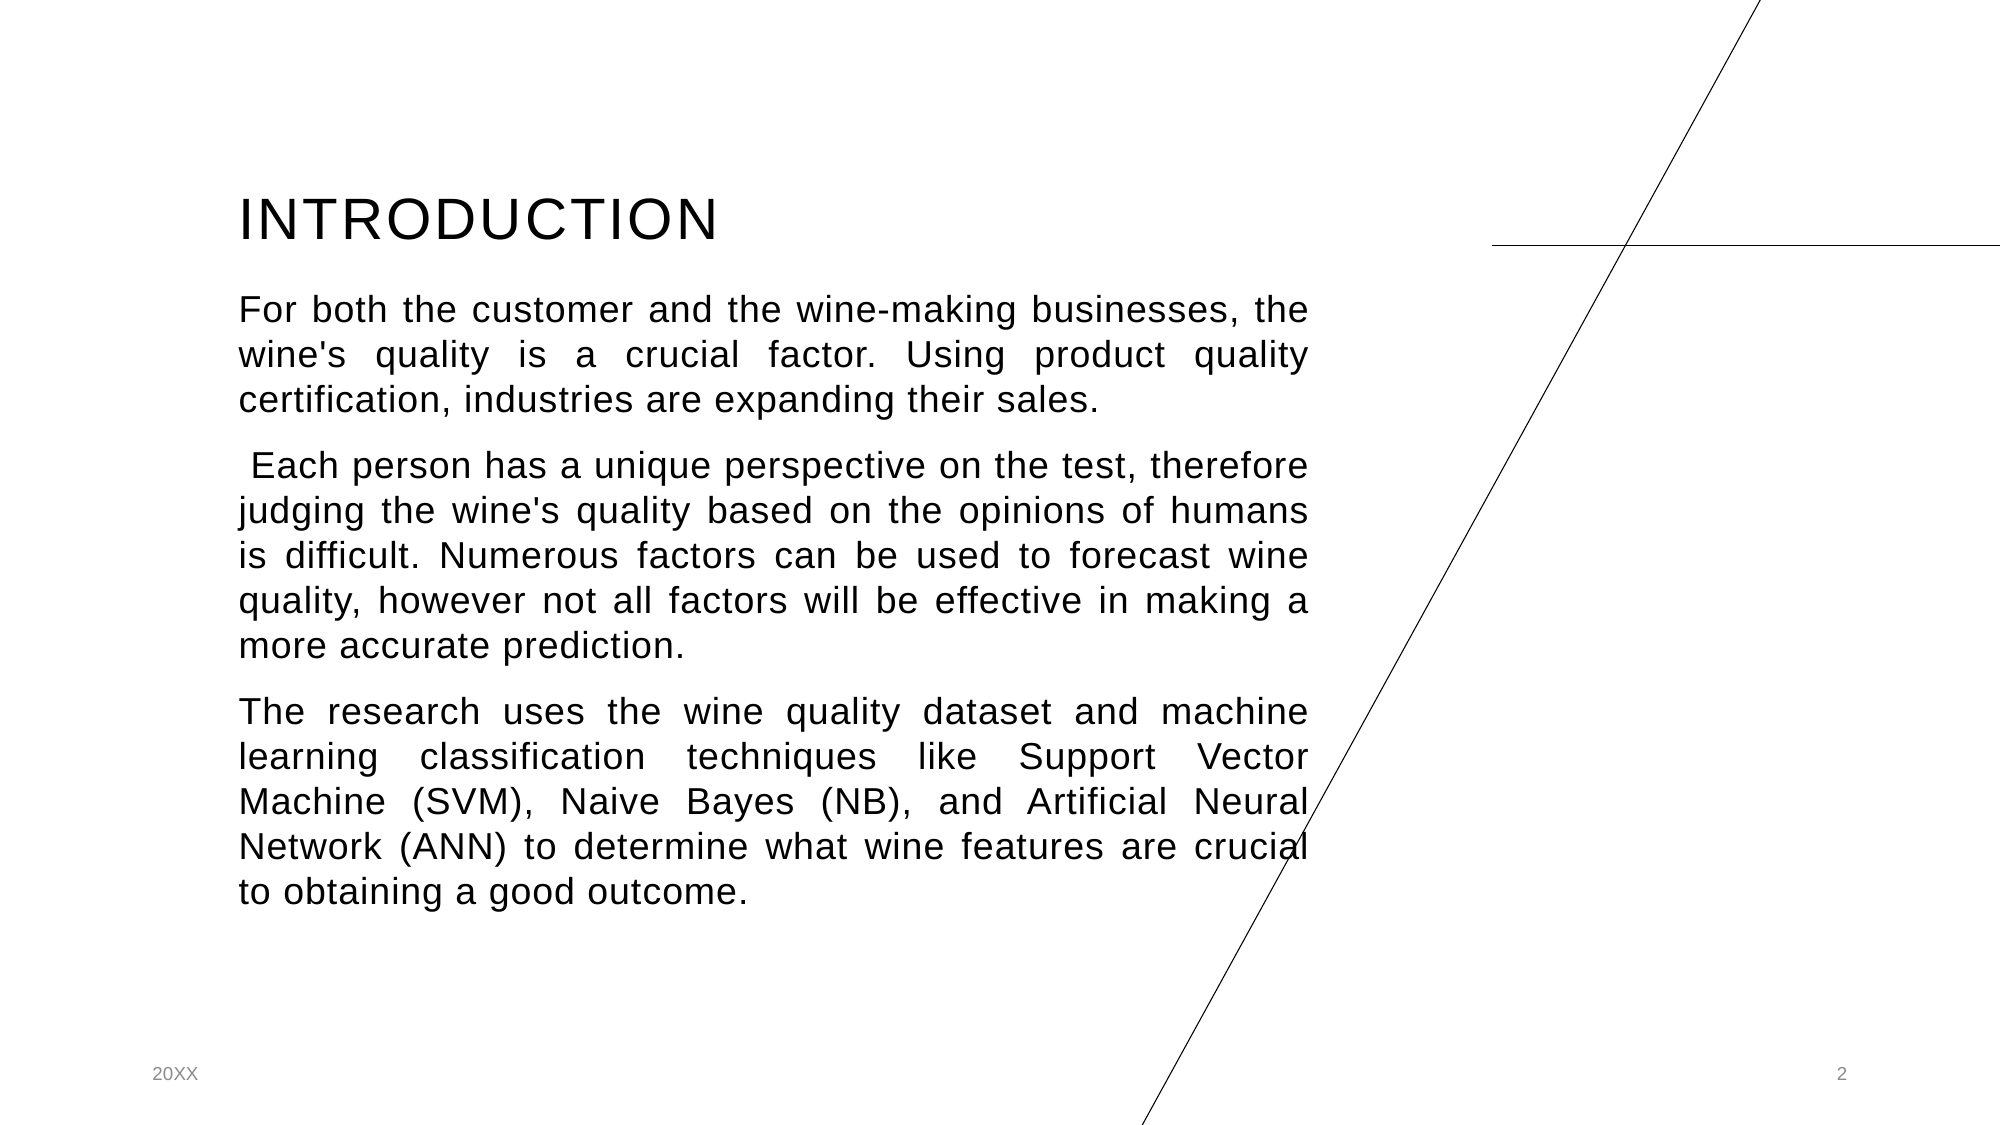

# INTRODUCTION
For both the customer and the wine-making businesses, the wine's quality is a crucial factor. Using product quality certification, industries are expanding their sales.
 Each person has a unique perspective on the test, therefore judging the wine's quality based on the opinions of humans is difficult. Numerous factors can be used to forecast wine quality, however not all factors will be effective in making a more accurate prediction.
The research uses the wine quality dataset and machine learning classification techniques like Support Vector Machine (SVM), Naive Bayes (NB), and Artificial Neural Network (ANN) to determine what wine features are crucial to obtaining a good outcome.
20XX
2